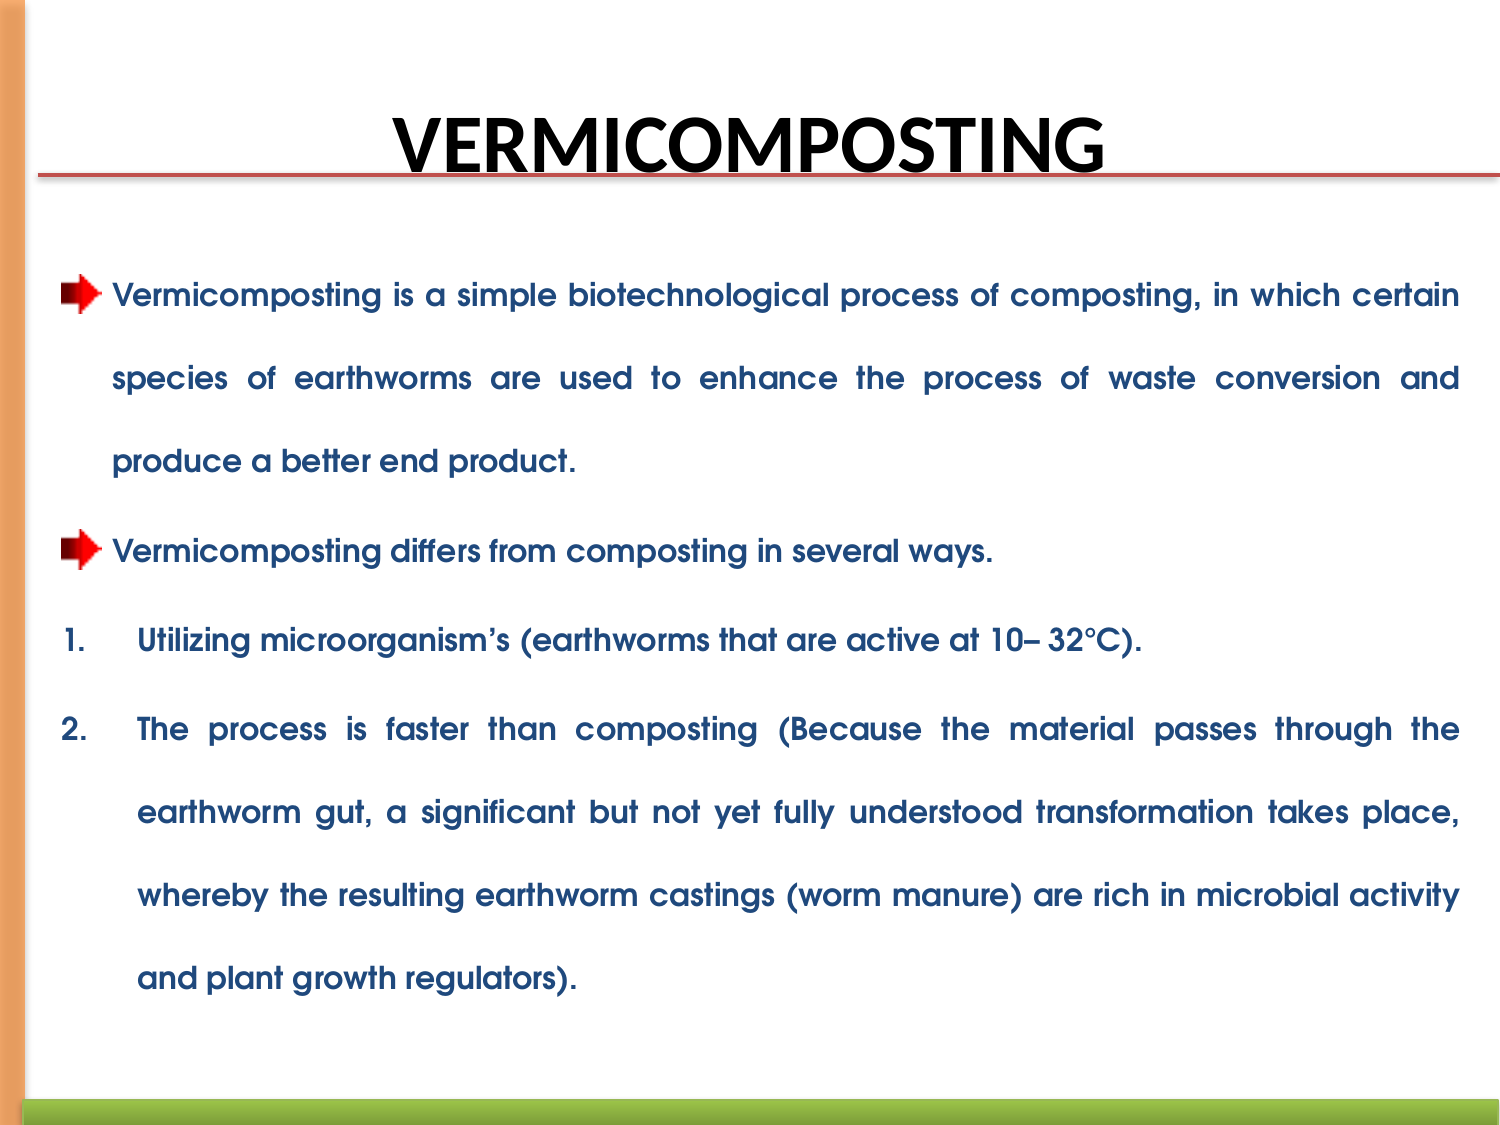

# VERMICOMPOSTING
Vermicomposting is a simple biotechnological process of composting, in which certain species of earthworms are used to enhance the process of waste conversion and produce a better end product.
Vermicomposting differs from composting in several ways.
Utilizing microorganism’s (earthworms that are active at 10– 32°C).
The process is faster than composting (Because the material passes through the earthworm gut, a significant but not yet fully understood transformation takes place, whereby the resulting earthworm castings (worm manure) are rich in microbial activity and plant growth regulators).